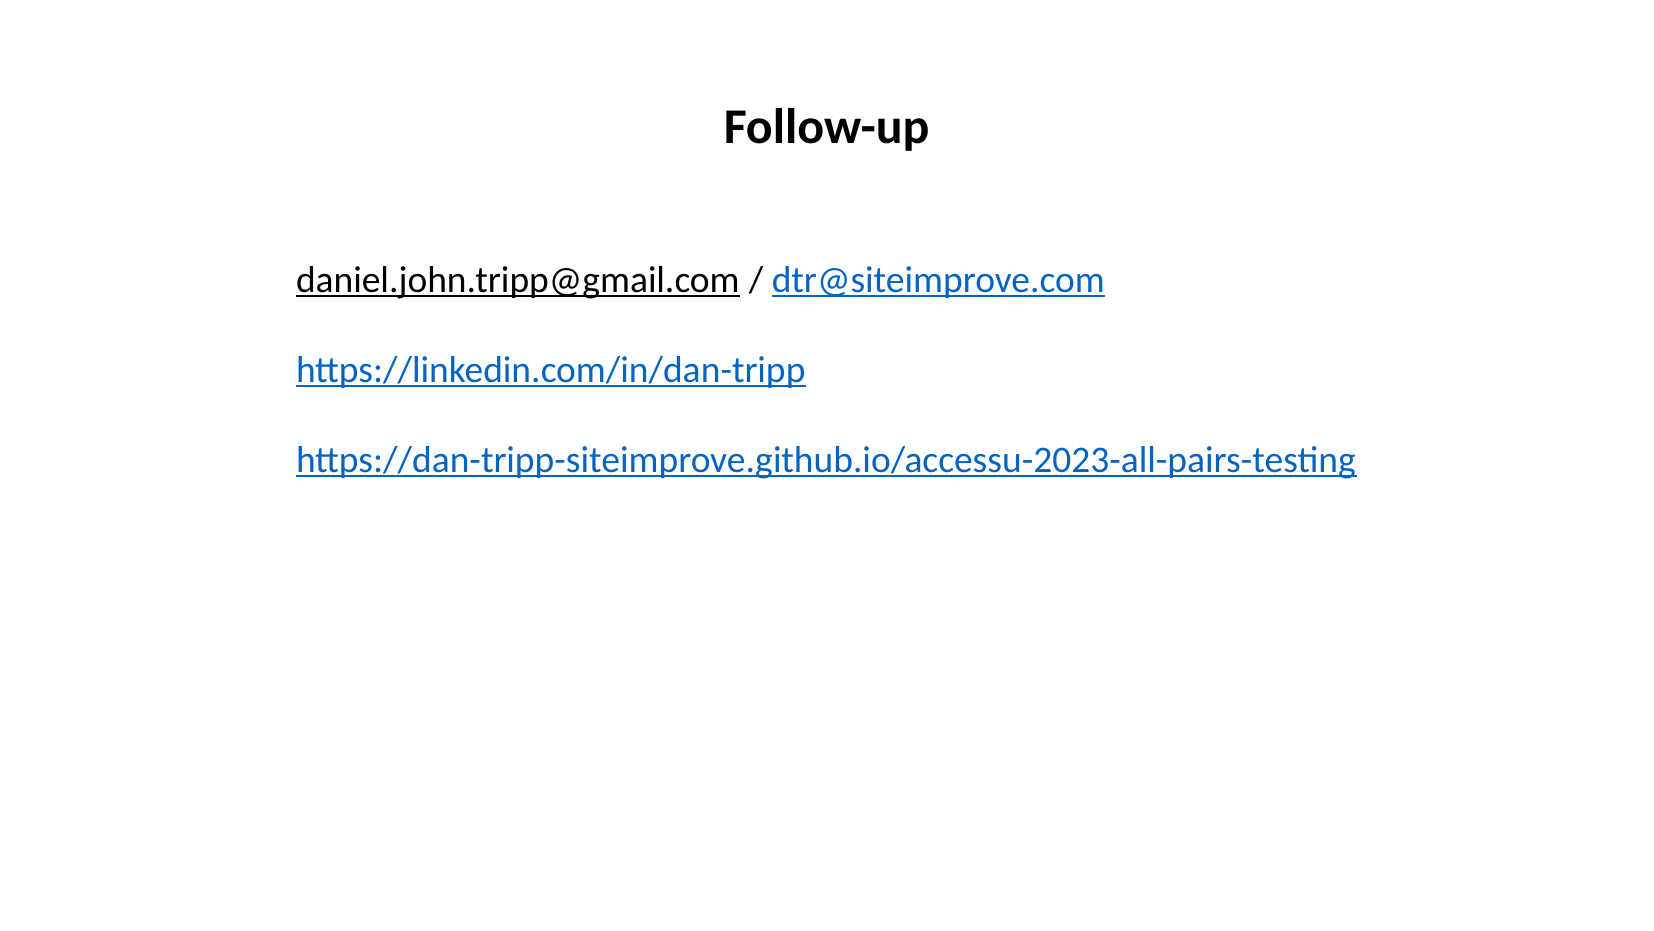

Follow-up
Follow-up
daniel.john.tripp@gmail.com / dtr@siteimprove.com

https://linkedin.com/in/dan-tripp

https://dan-tripp-siteimprove.github.io/accessu-2023-all-pairs-testing